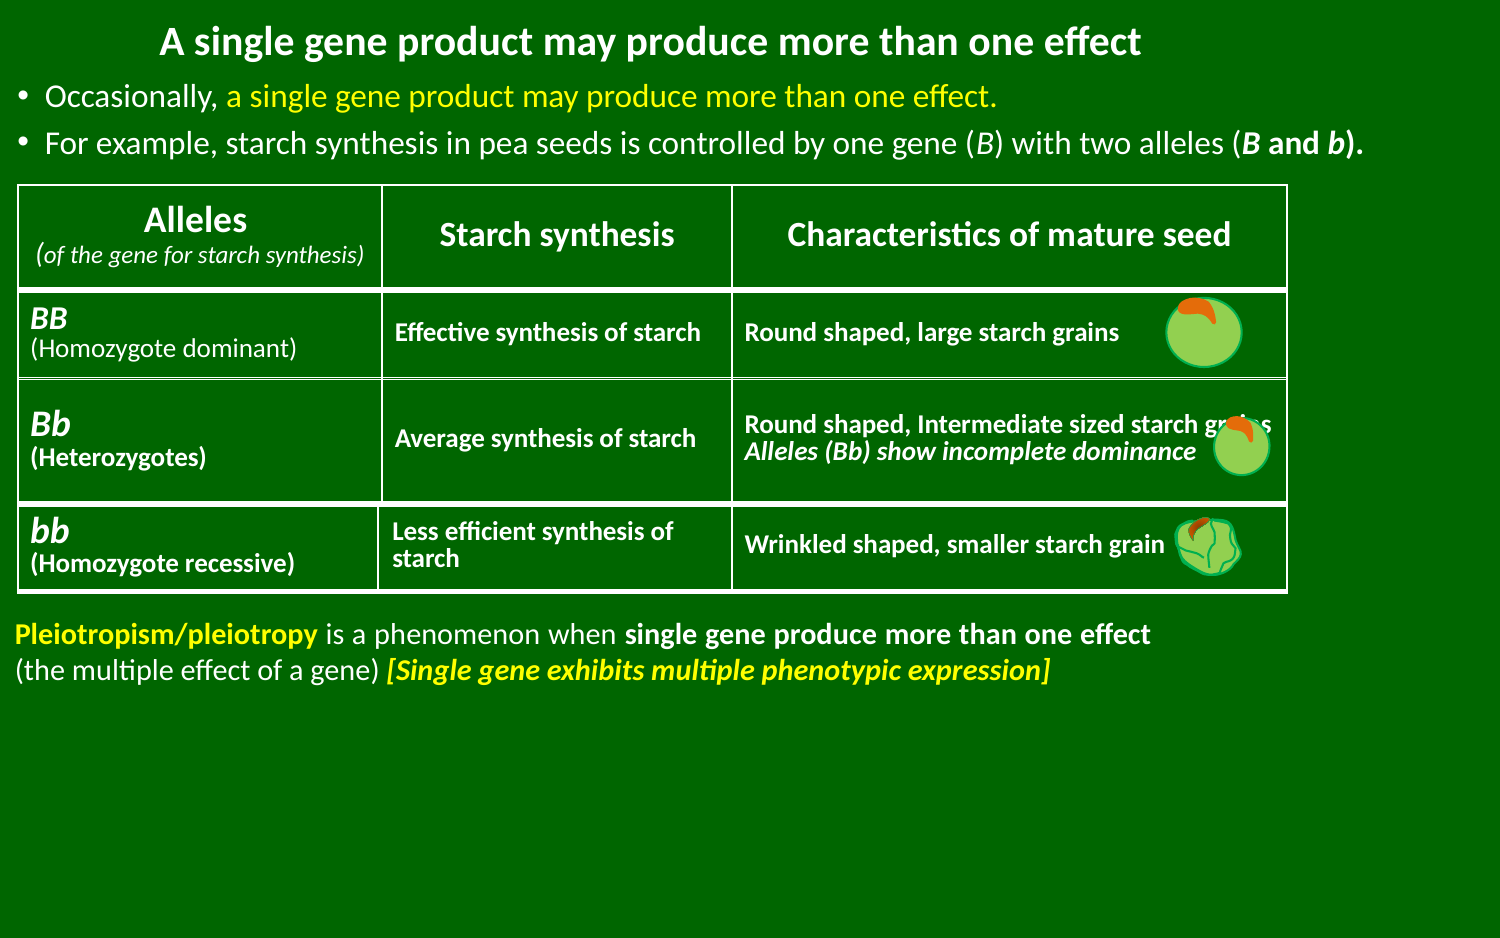

# A single gene product may produce more than one effect
Occasionally, a single gene product may produce more than one effect.
For example, starch synthesis in pea seeds is controlled by one gene (B) with two alleles (B and b).
| Alleles (of the gene for starch synthesis) | Starch synthesis | Characteristics of mature seed |
| --- | --- | --- |
| BB (Homozygote dominant) | Effective synthesis of starch | Round shaped, large starch grains |

| Bb (Heterozygotes) | Average synthesis of starch | Round shaped, Intermediate sized starch grains Alleles (Bb) show incomplete dominance |
| --- | --- | --- |

| bb (Homozygote recessive) | Less efficient synthesis of starch | Wrinkled shaped, smaller starch grain |
| --- | --- | --- |

Pleiotropism/pleiotropy is a phenomenon when single gene produce more than one effect (the multiple effect of a gene) [Single gene exhibits multiple phenotypic expression]